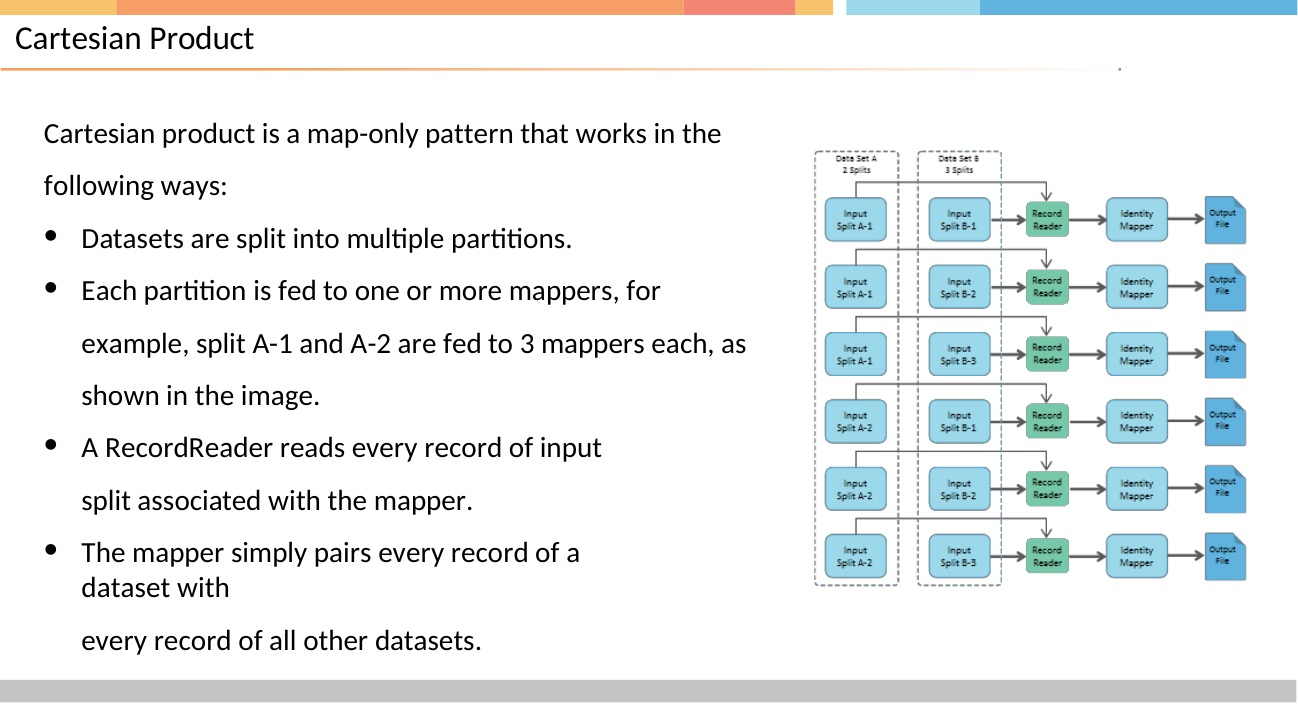

# Cartesian Product

Cartesian product is a map-only pattern that works in the
following ways:
Datasets are split into multiple partitions.
Each partition is fed to one or more mappers, for example, split A-1 and A-2 are fed to 3 mappers each, as shown in the image.
A RecordReader reads every record of input split associated with the mapper.
The mapper simply pairs every record of a dataset with
every record of all other datasets.